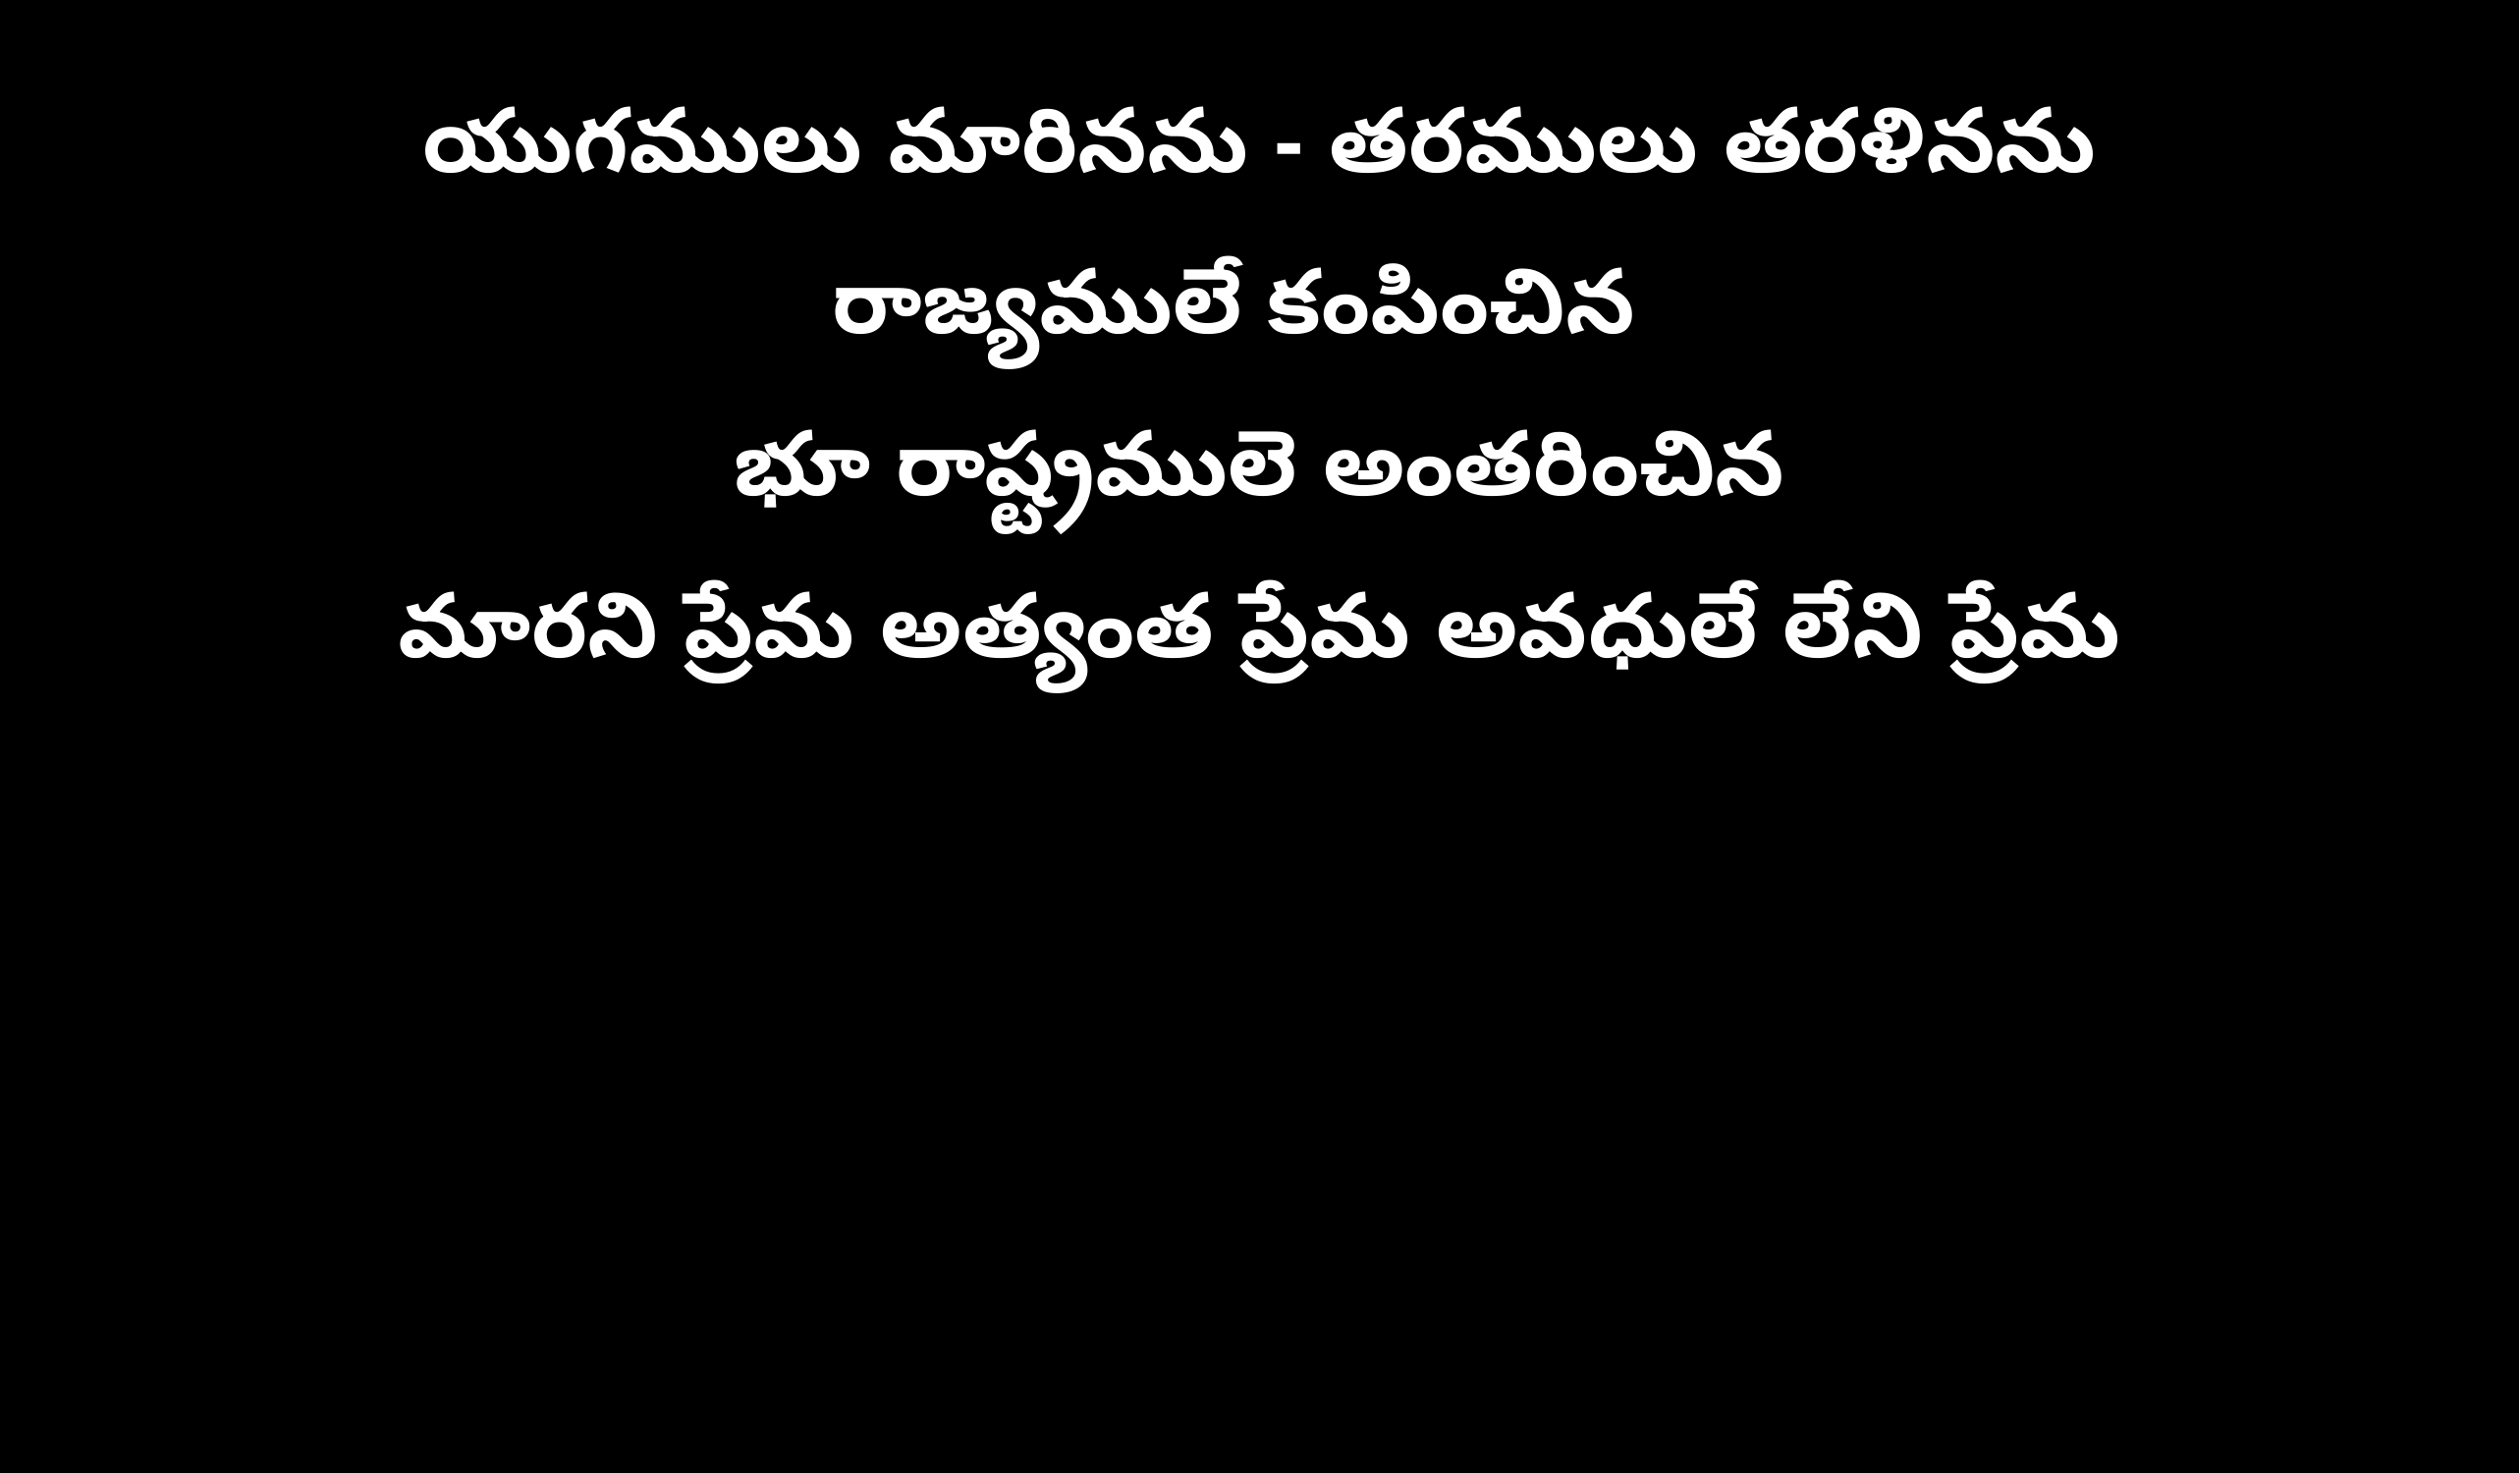

యుగములు మారినను - తరములు తరళినను
రాజ్యములే కంపించిన
భూ రాష్ట్రములె అంతరించిన
మారని ప్రేమ అత్యంత ప్రేమ అవధులే లేని ప్రేమ